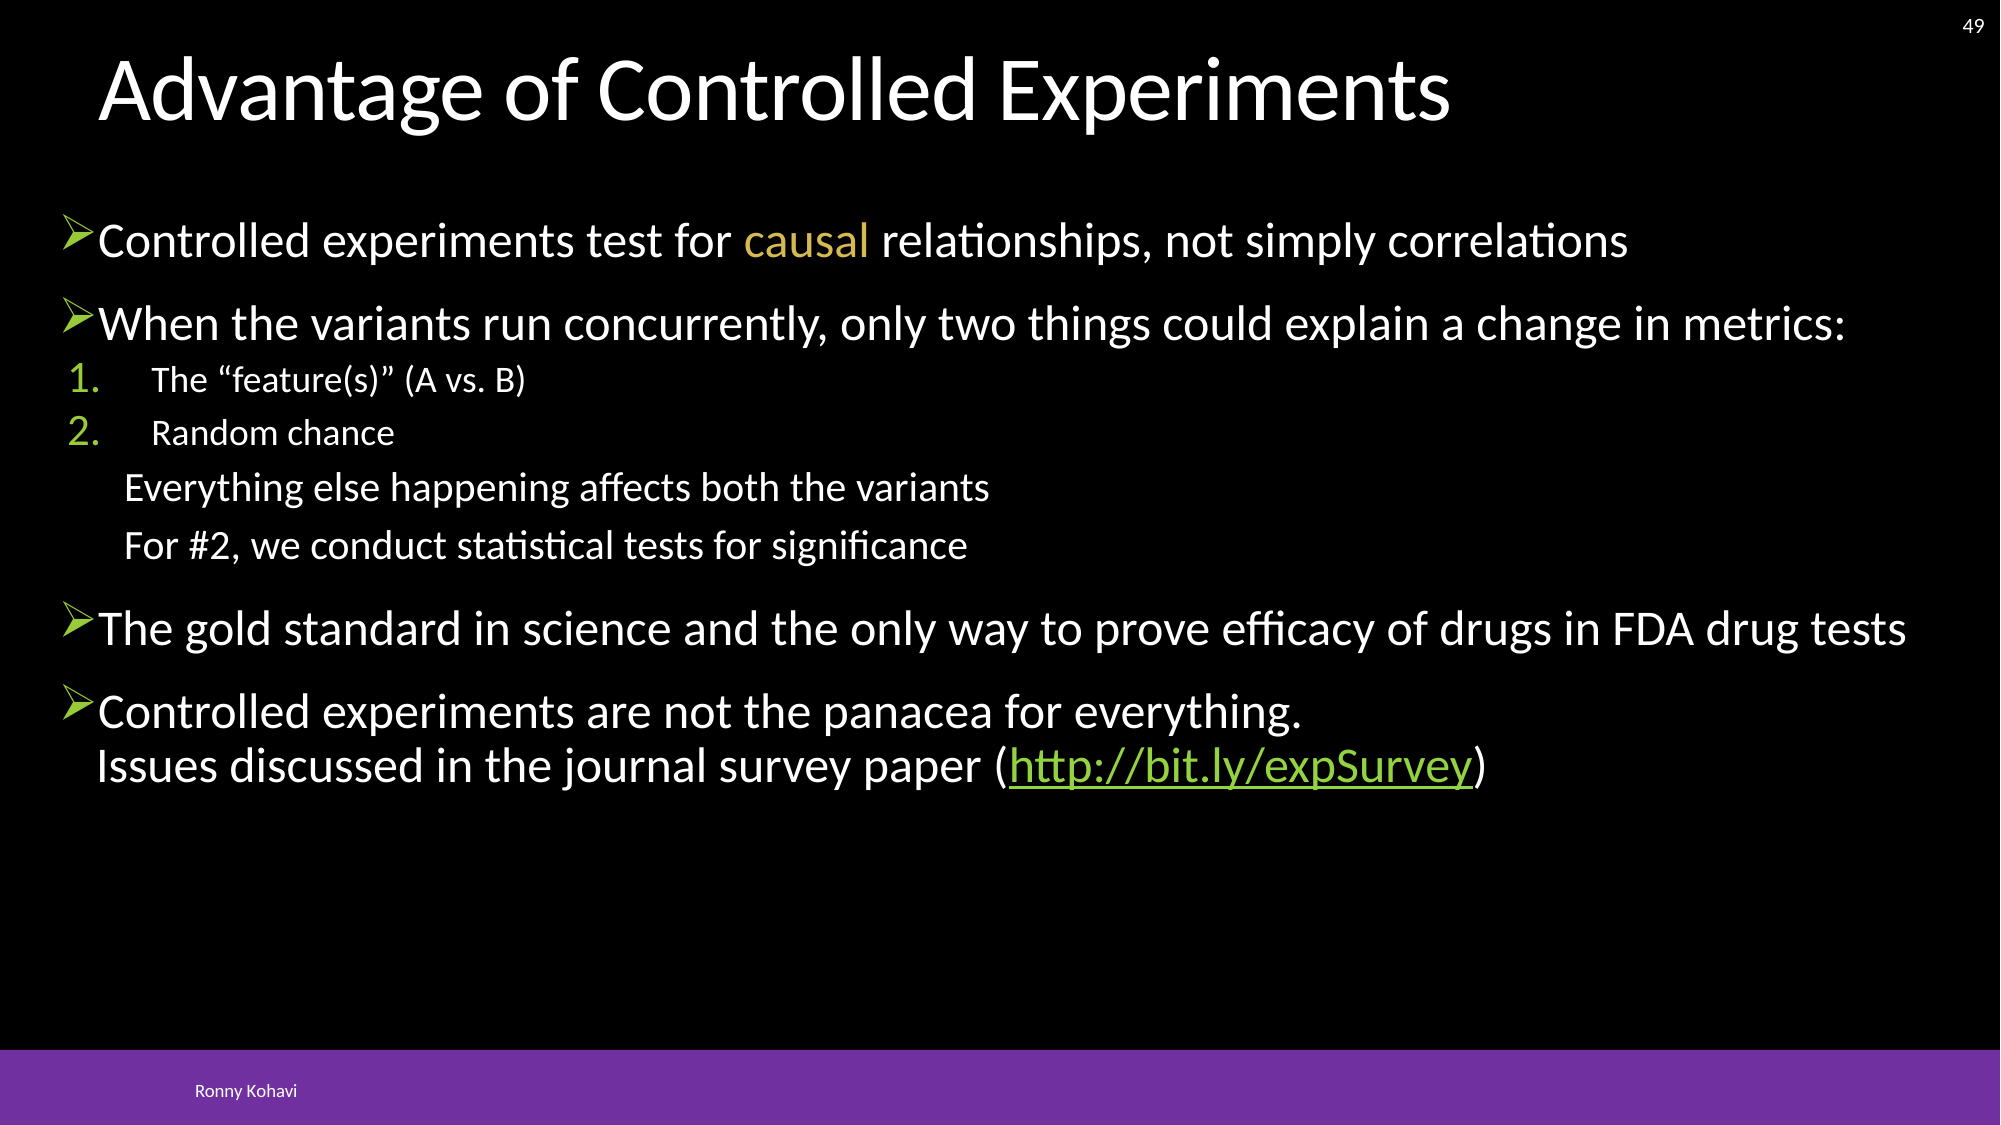

49
# Advantage of Controlled Experiments
Controlled experiments test for causal relationships, not simply correlations
When the variants run concurrently, only two things could explain a change in metrics:
The “feature(s)” (A vs. B)
Random chance
Everything else happening affects both the variants
For #2, we conduct statistical tests for significance
The gold standard in science and the only way to prove efficacy of drugs in FDA drug tests
Controlled experiments are not the panacea for everything.
Issues discussed in the journal survey paper (http://bit.ly/expSurvey)
Ronny Kohavi